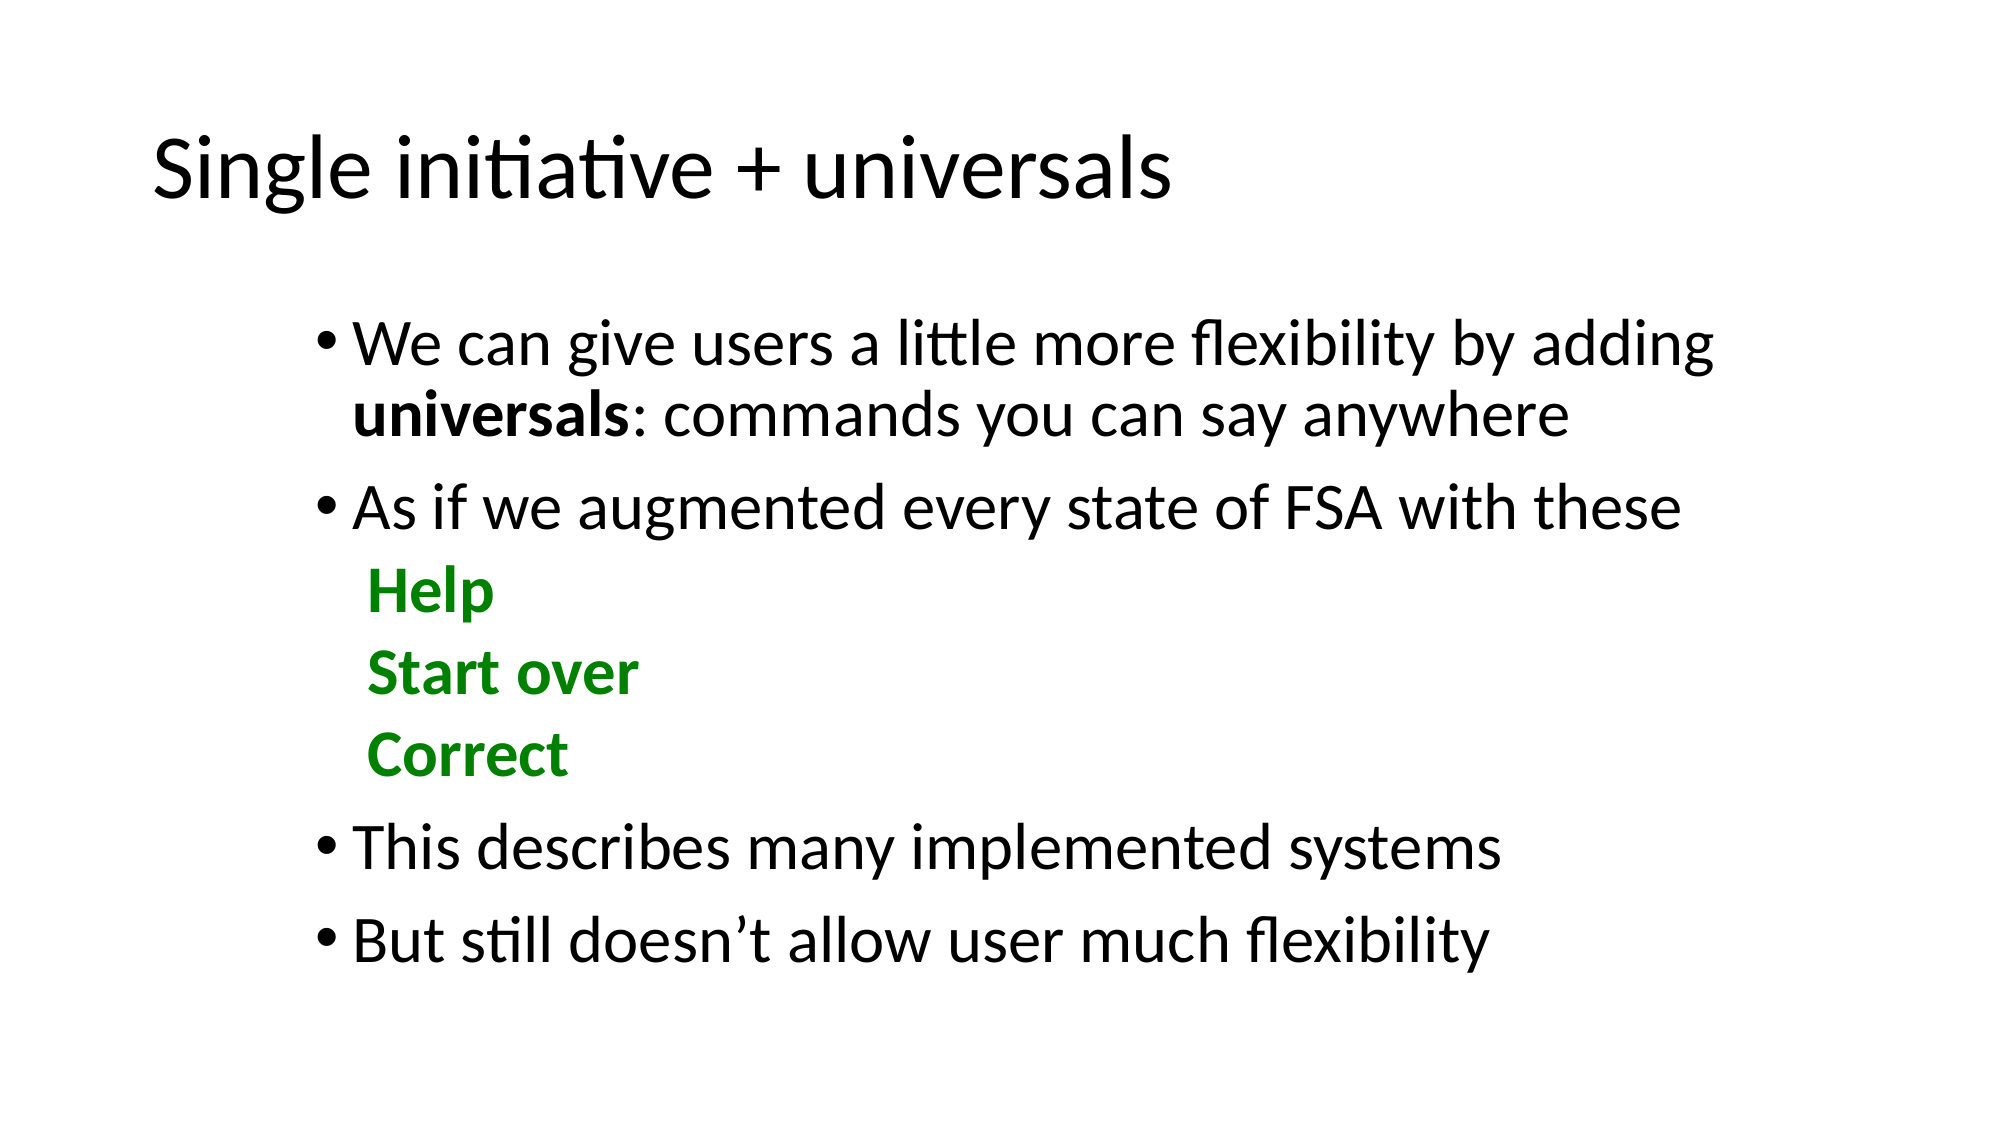

# Single initiative + universals
We can give users a little more flexibility by adding universals: commands you can say anywhere
As if we augmented every state of FSA with these
Help
Start over
Correct
This describes many implemented systems
But still doesn’t allow user much flexibility